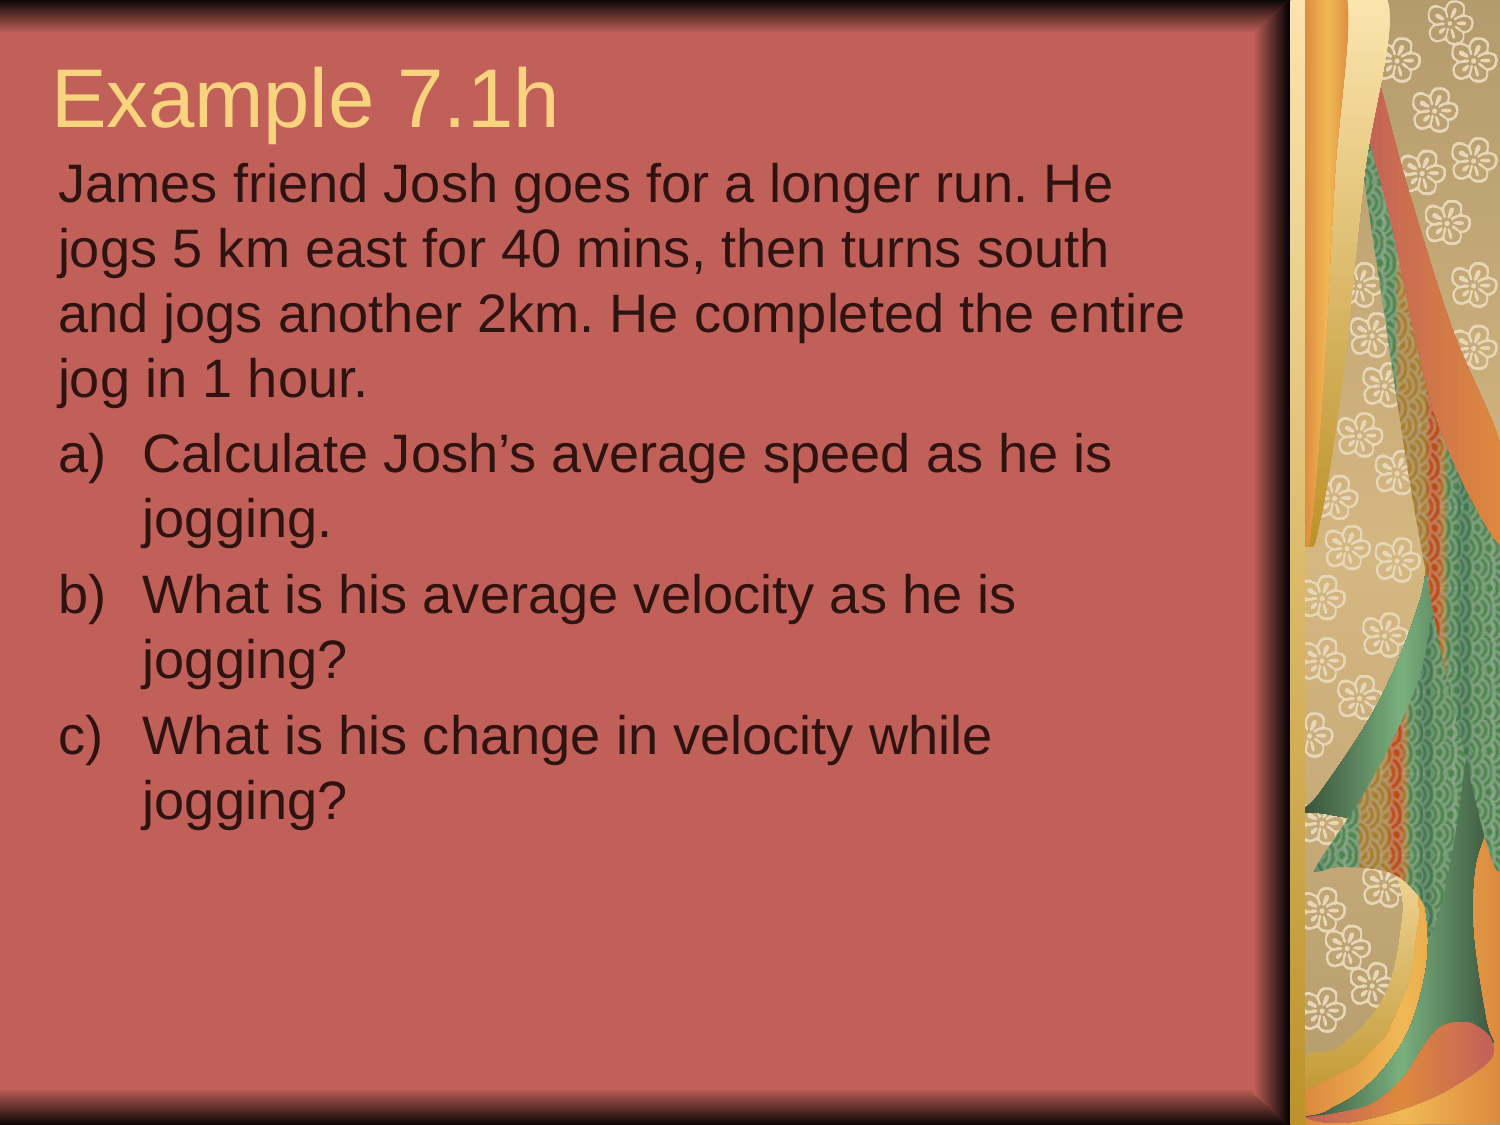

# Example 7.1h
James friend Josh goes for a longer run. He jogs 5 km east for 40 mins, then turns south and jogs another 2km. He completed the entire jog in 1 hour.
Calculate Josh’s average speed as he is jogging.
What is his average velocity as he is jogging?
What is his change in velocity while jogging?